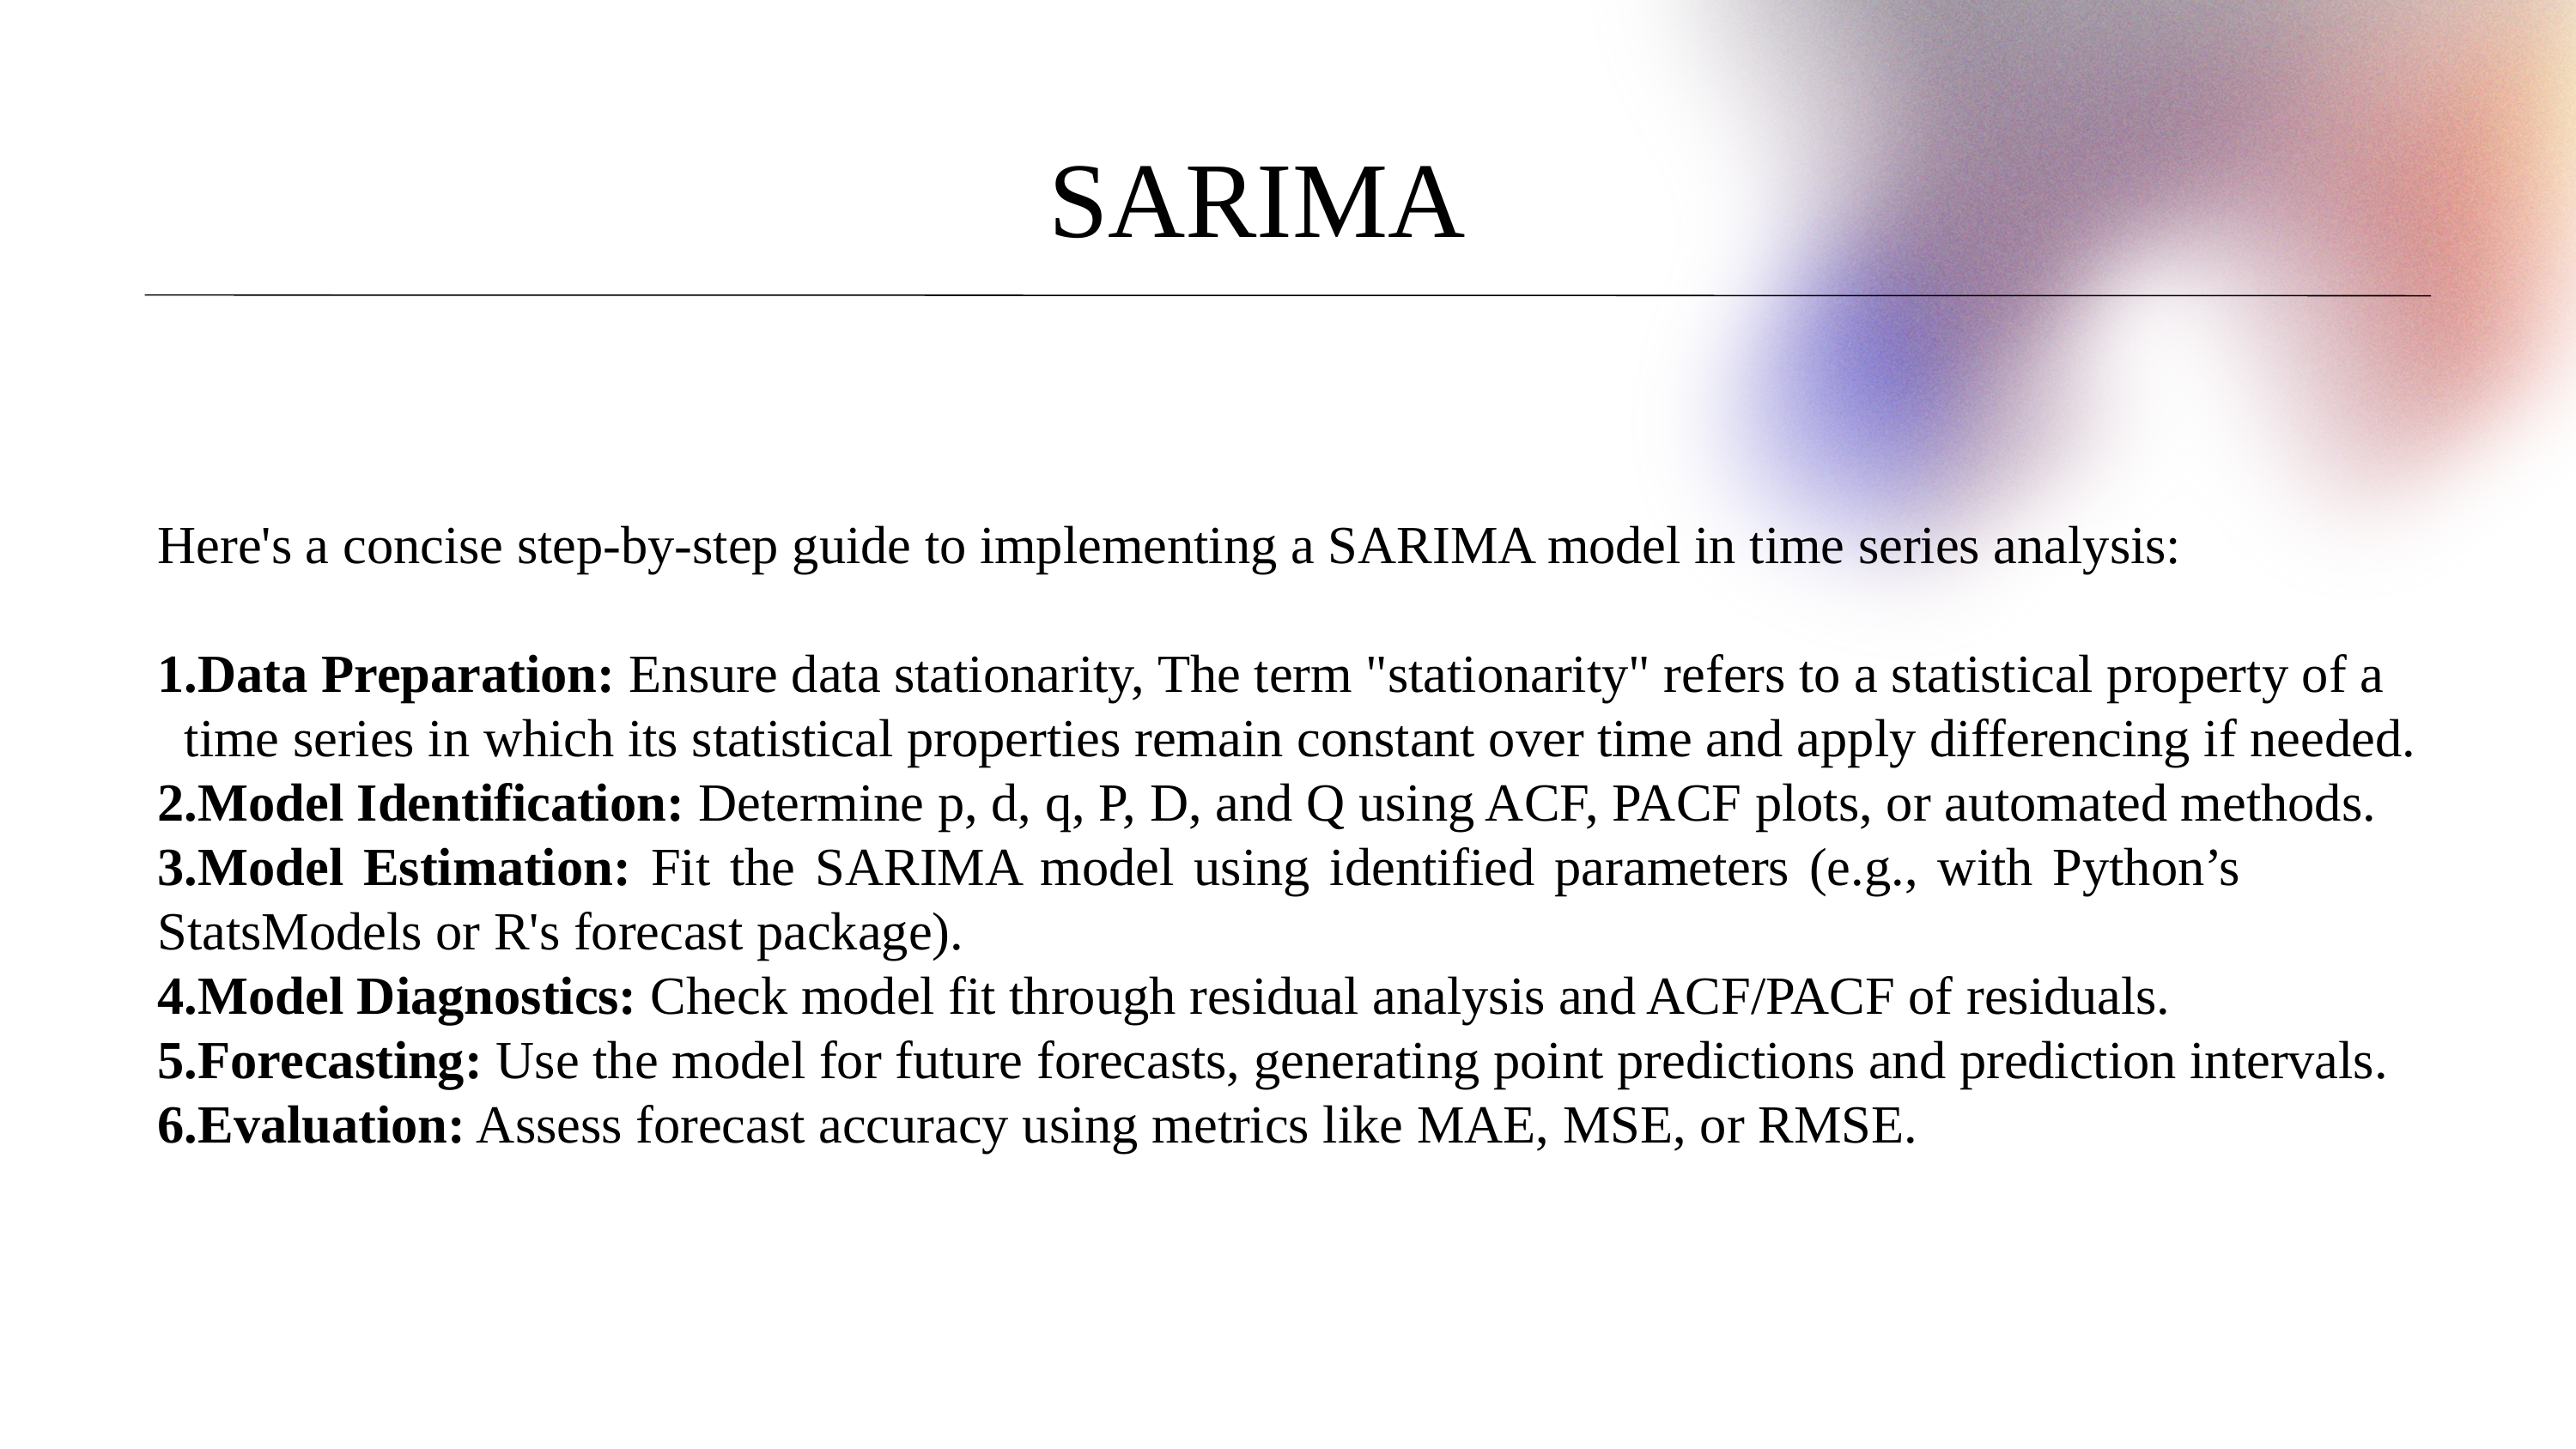

SARIMA

Here's a concise step-by-step guide to implementing a SARIMA model in time series analysis:

Data Preparation: Ensure data stationarity, The term "stationarity" refers to a statistical property of a     time series in which its statistical properties remain constant over time and apply differencing if needed.
Model Identification: Determine p, d, q, P, D, and Q using ACF, PACF plots, or automated methods.
Model Estimation: Fit the SARIMA model using identified parameters (e.g., with Python’s          StatsModels or R's forecast package).
Model Diagnostics: Check model fit through residual analysis and ACF/PACF of residuals.
Forecasting: Use the model for future forecasts, generating point predictions and prediction intervals.
Evaluation: Assess forecast accuracy using metrics like MAE, MSE, or RMSE.